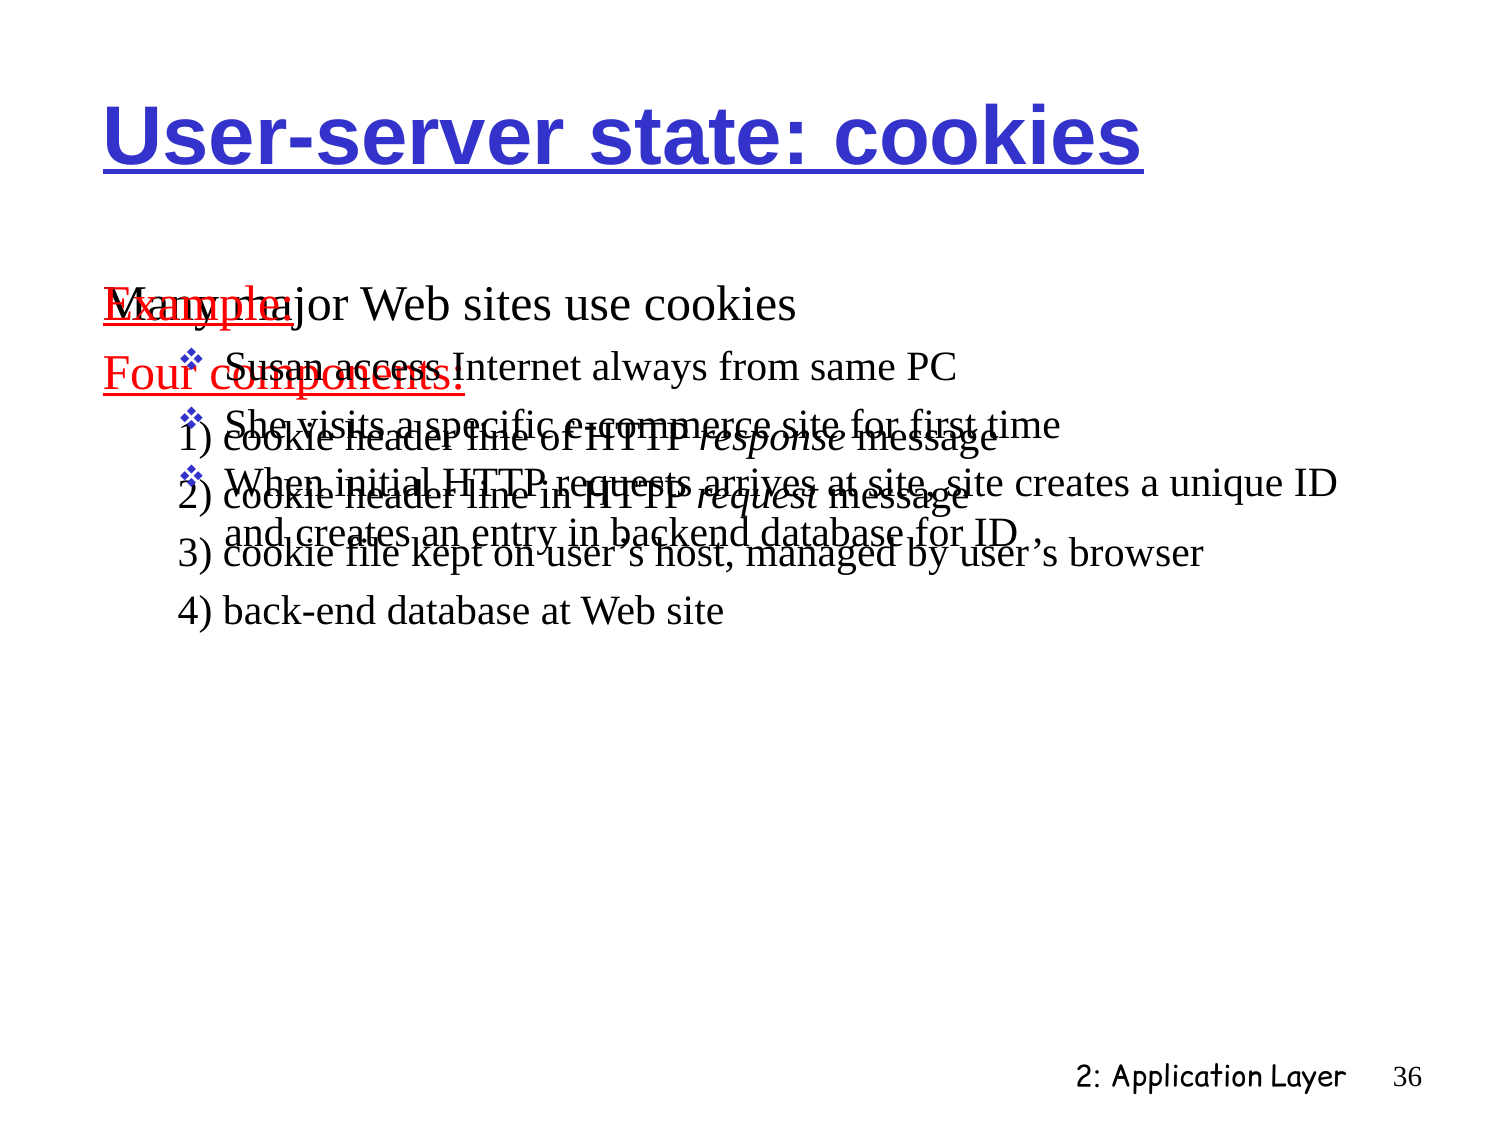

# User-server state: cookies
Many major Web sites use cookies
Four components:
1) cookie header line of HTTP response message
2) cookie header line in HTTP request message
3) cookie file kept on user’s host, managed by user’s browser
4) back-end database at Web site
Example:
Susan access Internet always from same PC
She visits a specific e-commerce site for first time
When initial HTTP requests arrives at site, site creates a unique ID and creates an entry in backend database for ID
2: Application Layer
36